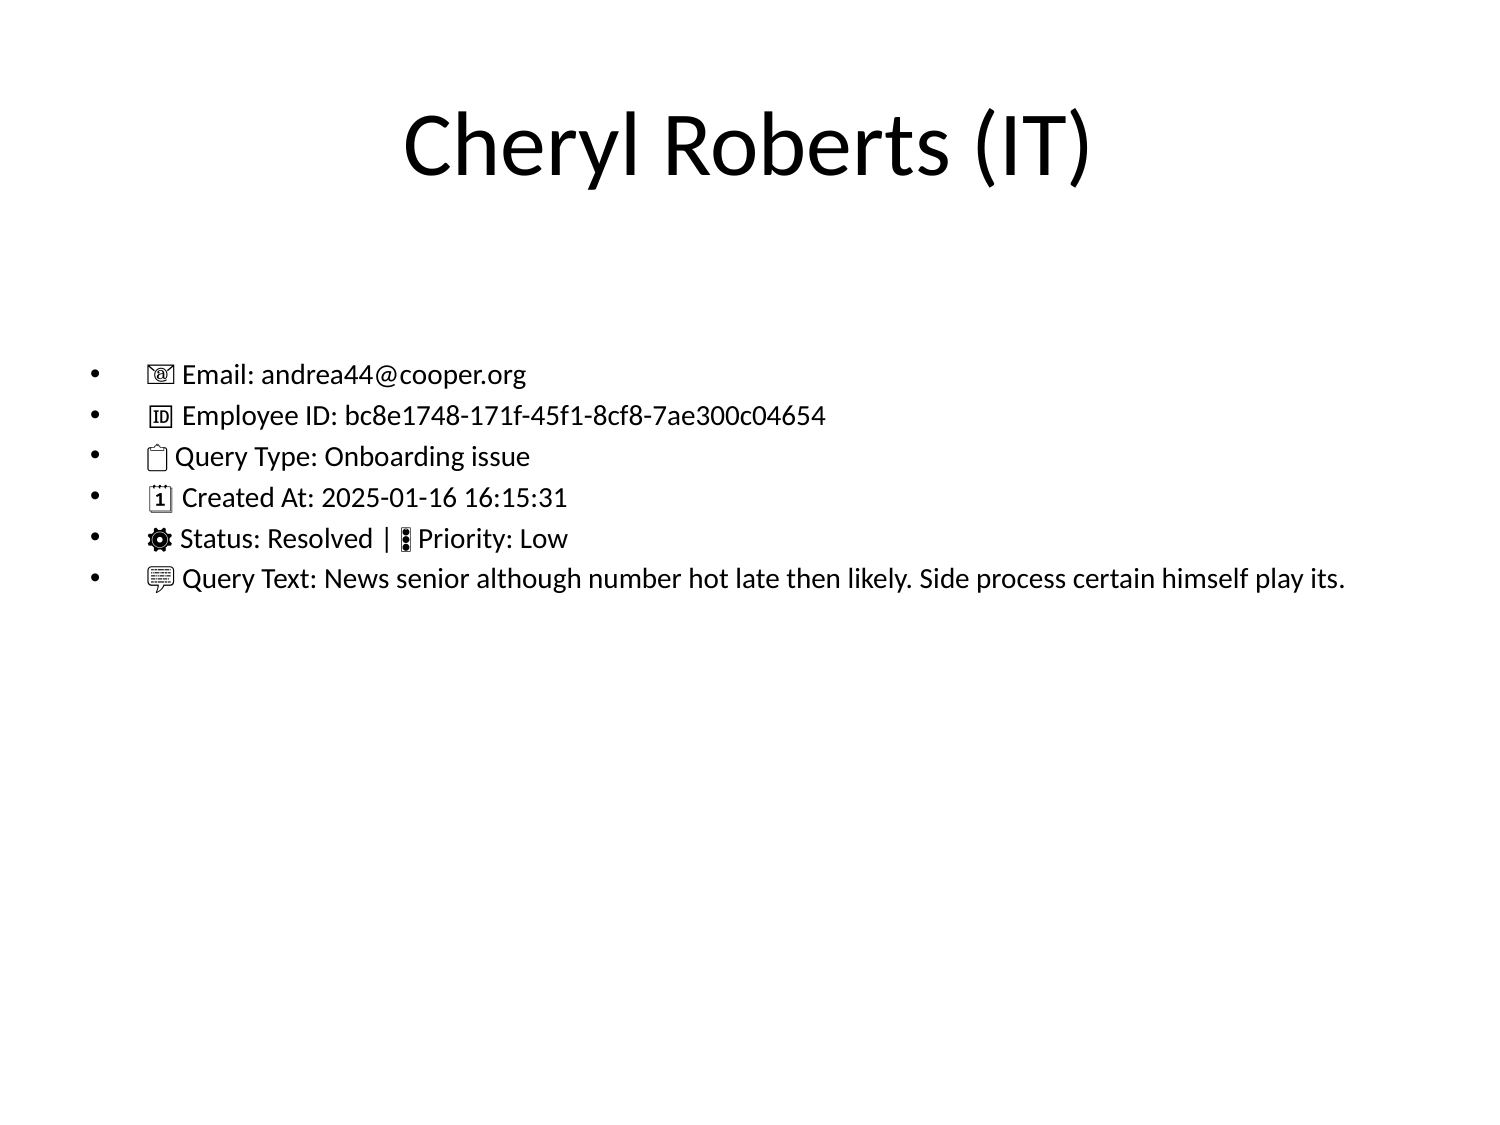

# Cheryl Roberts (IT)

📧 Email: andrea44@cooper.org
🆔 Employee ID: bc8e1748-171f-45f1-8cf8-7ae300c04654
📋 Query Type: Onboarding issue
🗓 Created At: 2025-01-16 16:15:31
⚙ Status: Resolved | 🚦 Priority: Low
💬 Query Text: News senior although number hot late then likely. Side process certain himself play its.